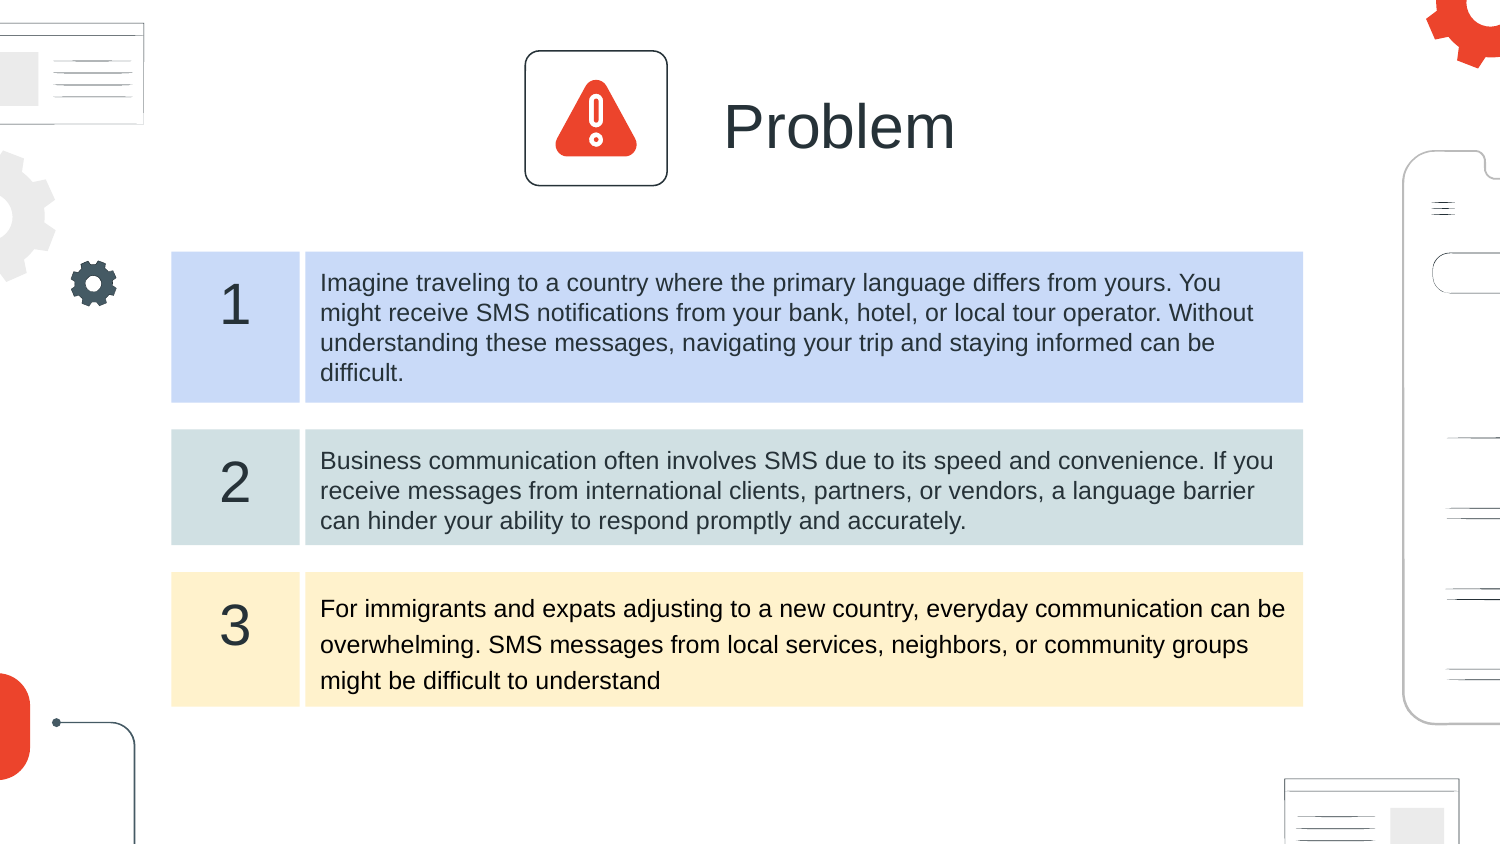

# Problem

1
Imagine traveling to a country where the primary language differs from yours. You might receive SMS notifications from your bank, hotel, or local tour operator. Without understanding these messages, navigating your trip and staying informed can be difficult.

2
Business communication often involves SMS due to its speed and convenience. If you receive messages from international clients, partners, or vendors, a language barrier can hinder your ability to respond promptly and accurately.

3
For immigrants and expats adjusting to a new country, everyday communication can be overwhelming. SMS messages from local services, neighbors, or community groups might be difficult to understand